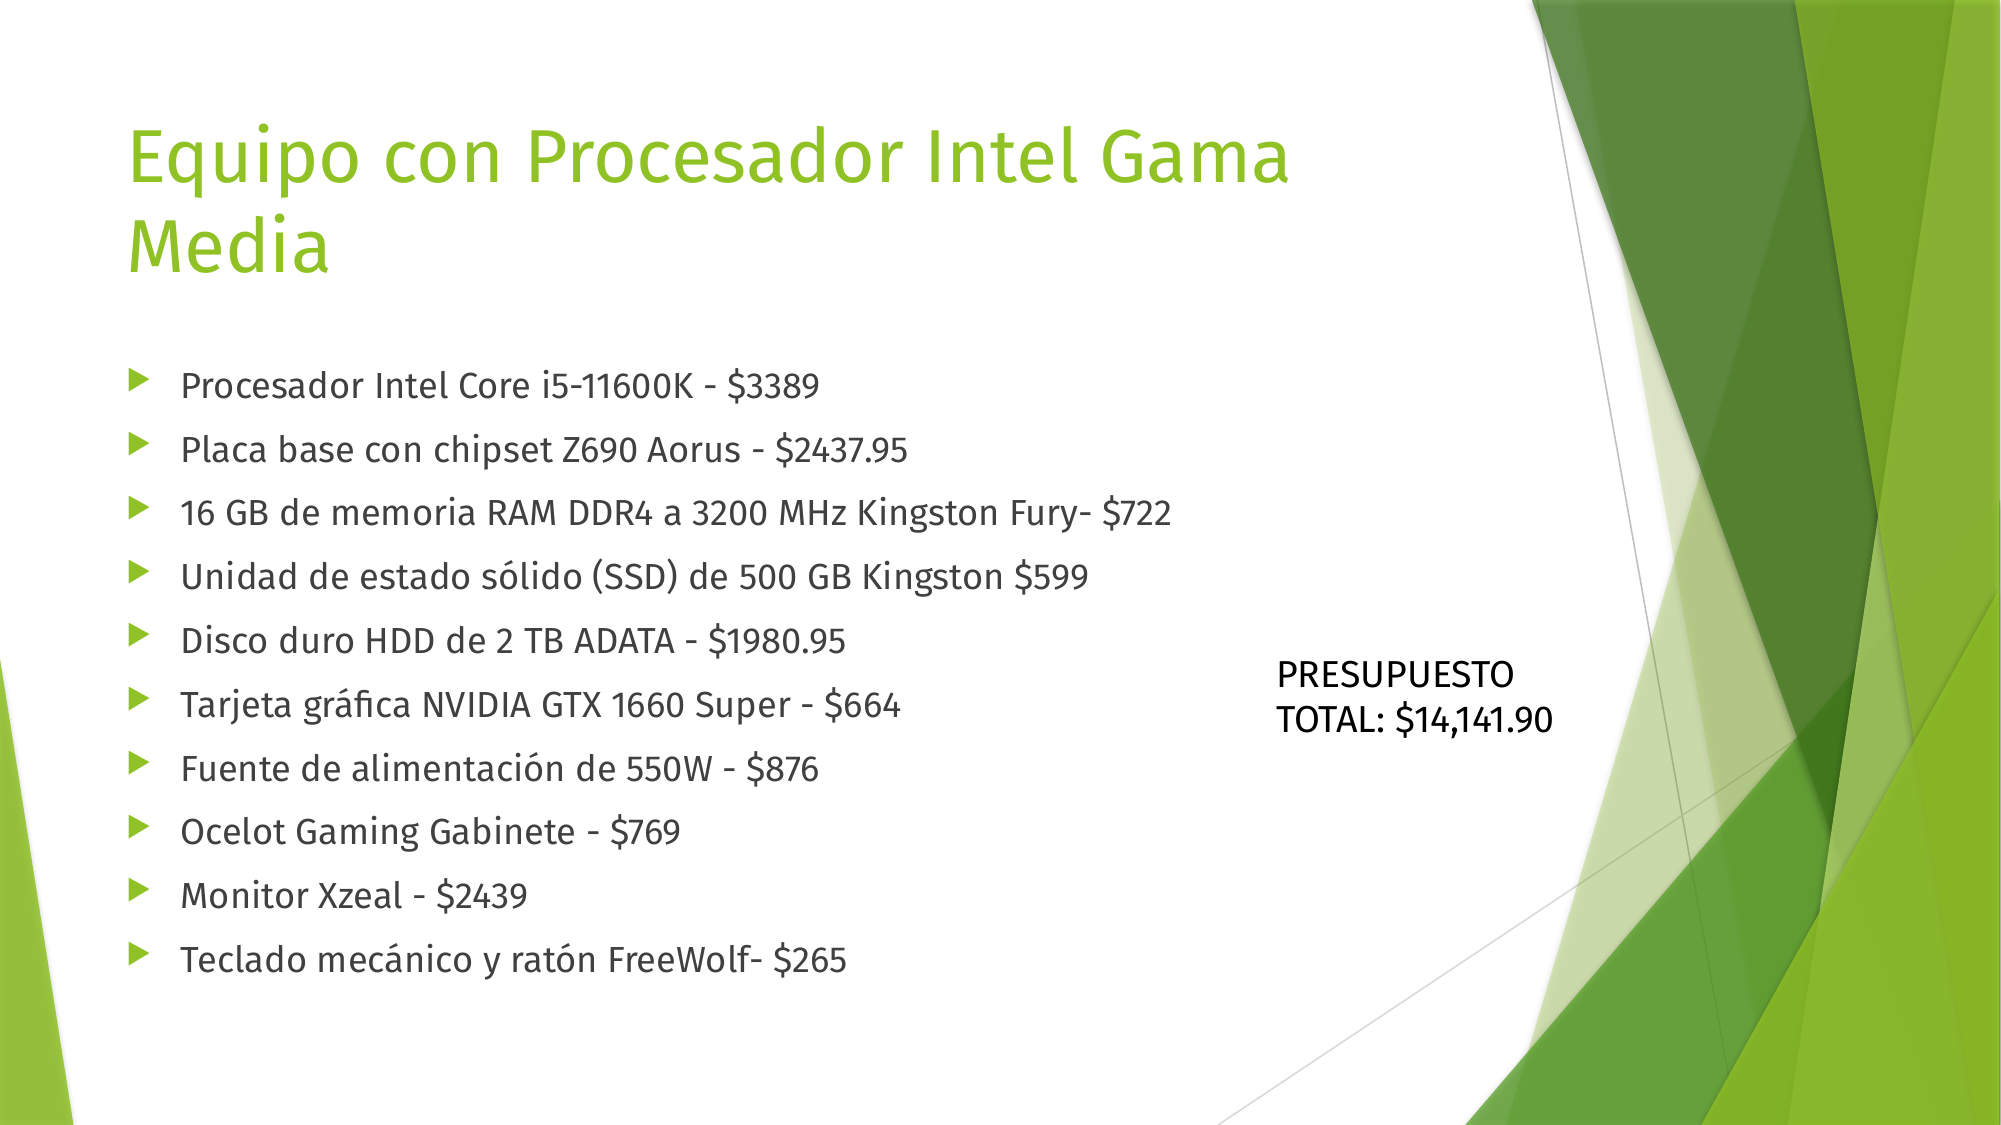

# Equipo con Procesador Intel Gama Media
Procesador Intel Core i5-11600K - $3389
Placa base con chipset Z690 Aorus - $2437.95
16 GB de memoria RAM DDR4 a 3200 MHz Kingston Fury- $722
Unidad de estado sólido (SSD) de 500 GB Kingston $599
Disco duro HDD de 2 TB ADATA - $1980.95
Tarjeta gráfica NVIDIA GTX 1660 Super - $664
Fuente de alimentación de 550W - $876
Ocelot Gaming Gabinete - $769
Monitor Xzeal - $2439
Teclado mecánico y ratón FreeWolf- $265
PRESUPUESTO
TOTAL: $14,141.90